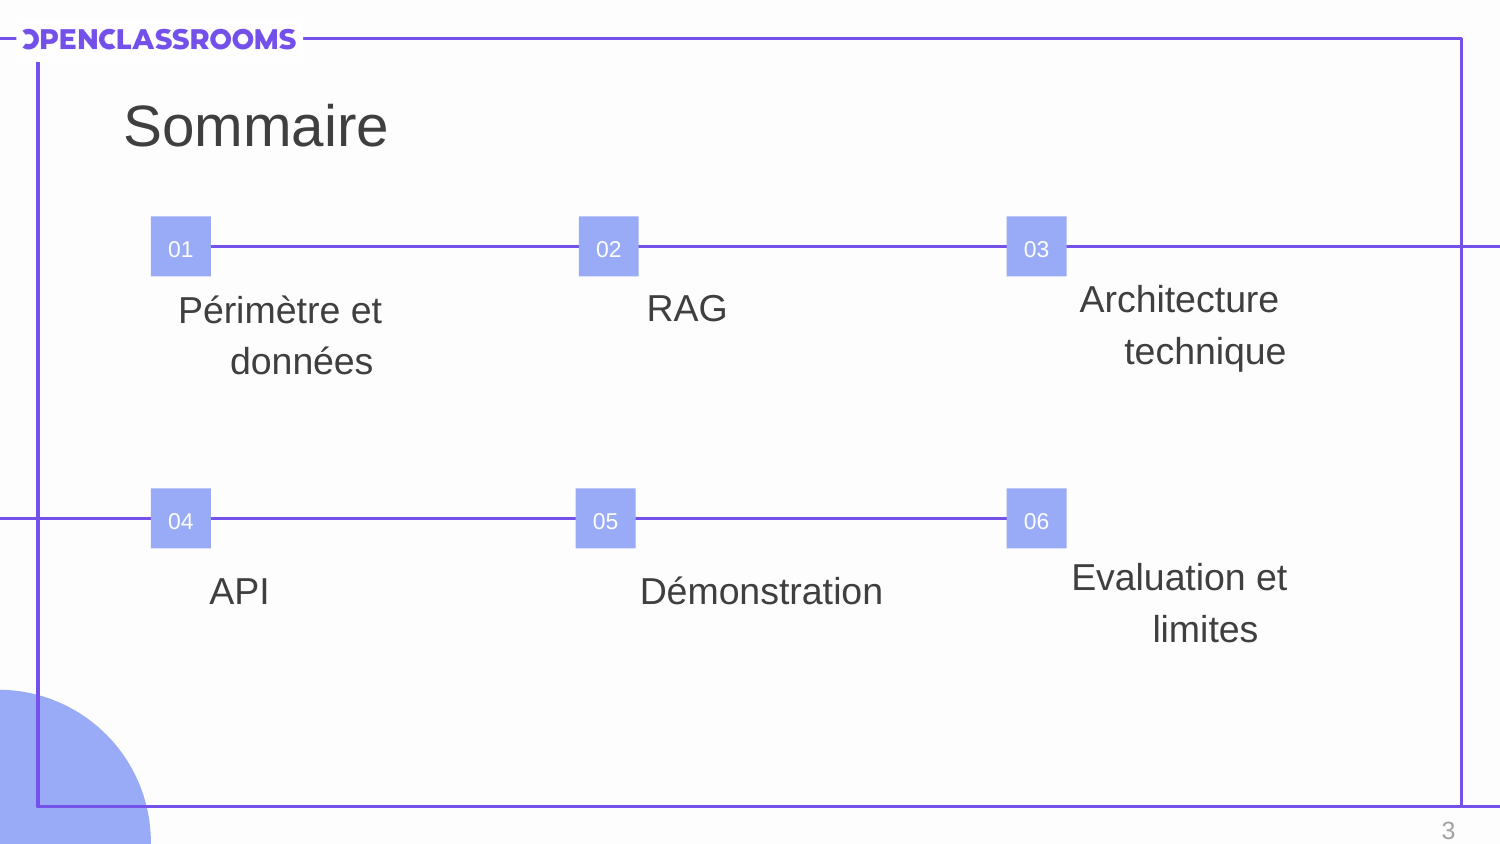

# Sommaire
01
02
03
RAG
Architecture technique
Périmètre et données
04
05
06
API
Démonstration
Evaluation et limites
3